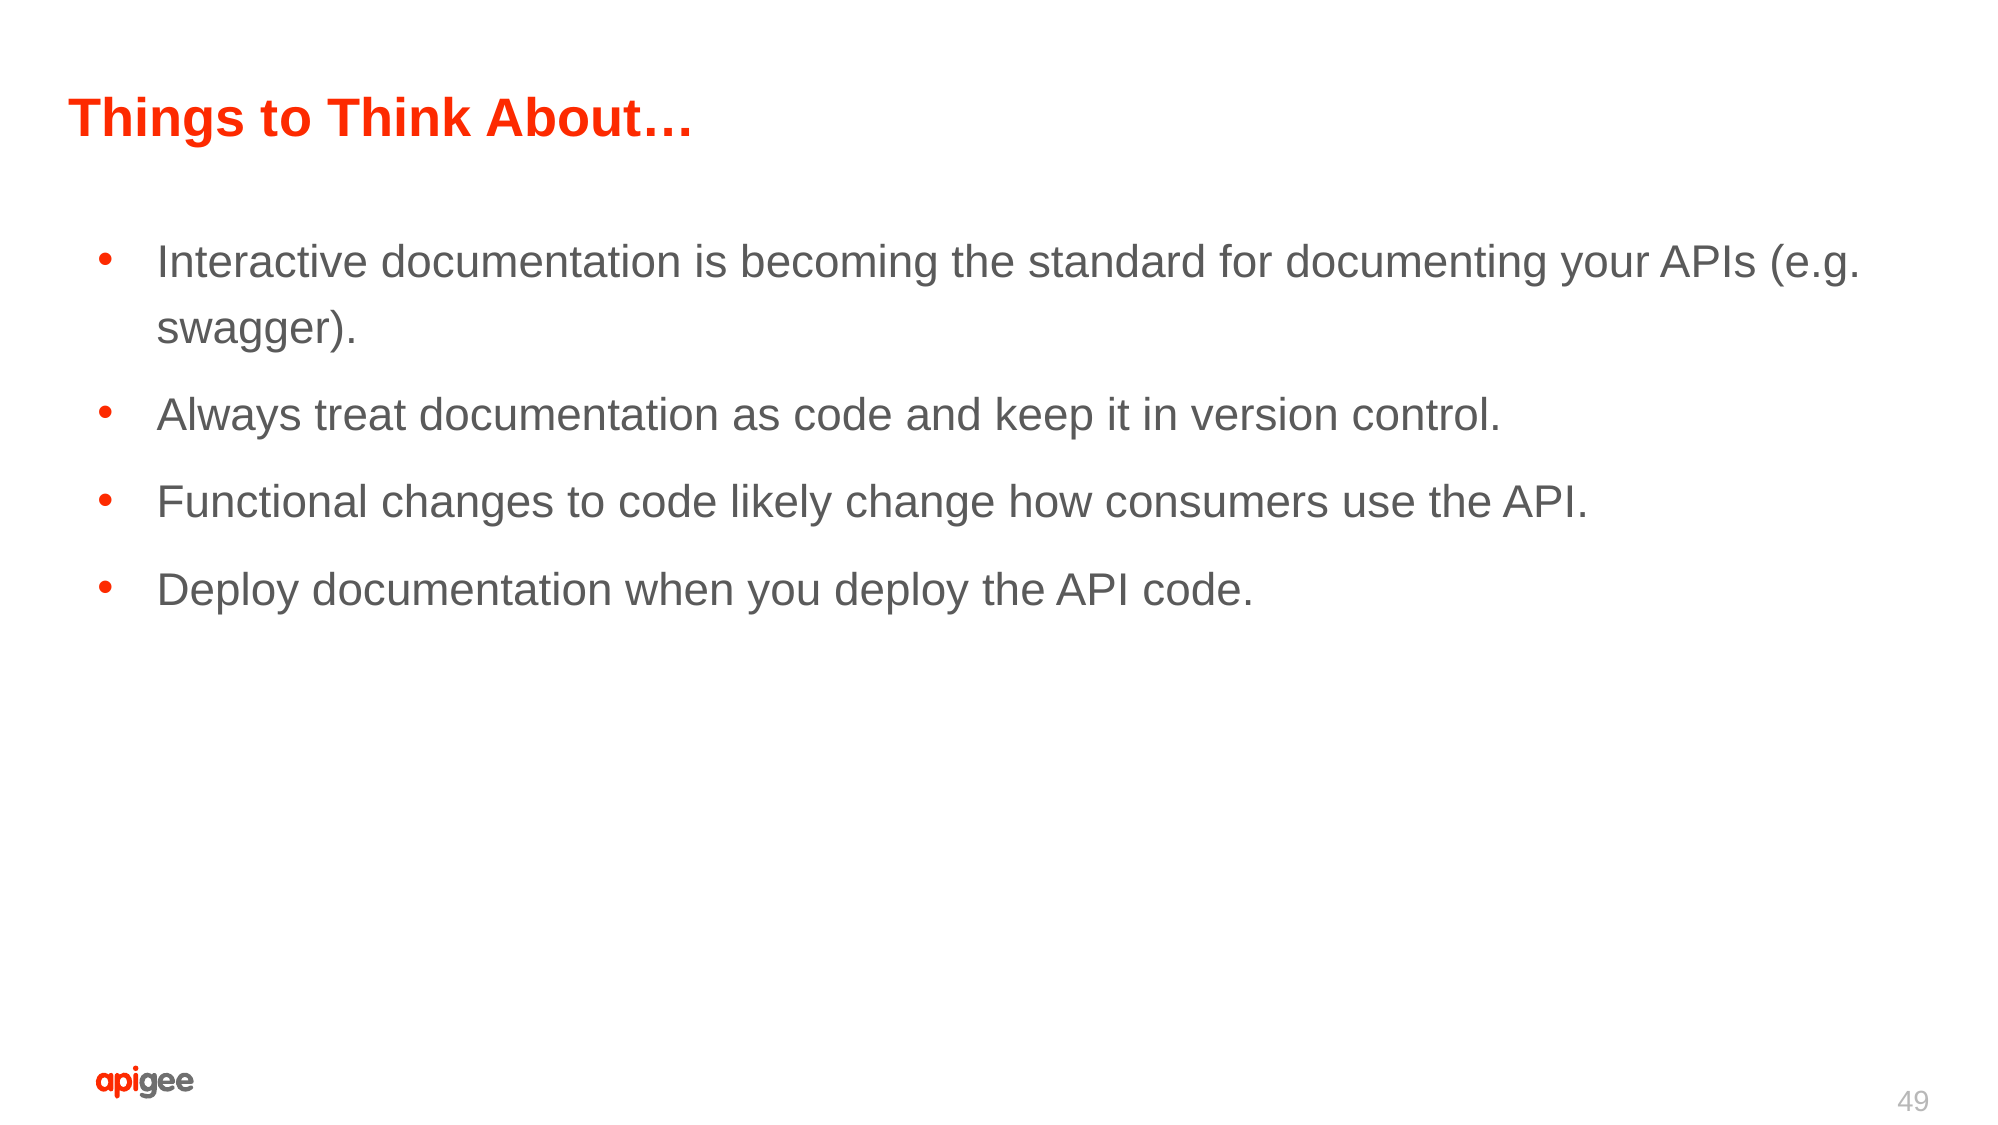

# Things to Think About…
Interactive documentation is becoming the standard for documenting your APIs (e.g. swagger).
Always treat documentation as code and keep it in version control.
Functional changes to code likely change how consumers use the API.
Deploy documentation when you deploy the API code.
49